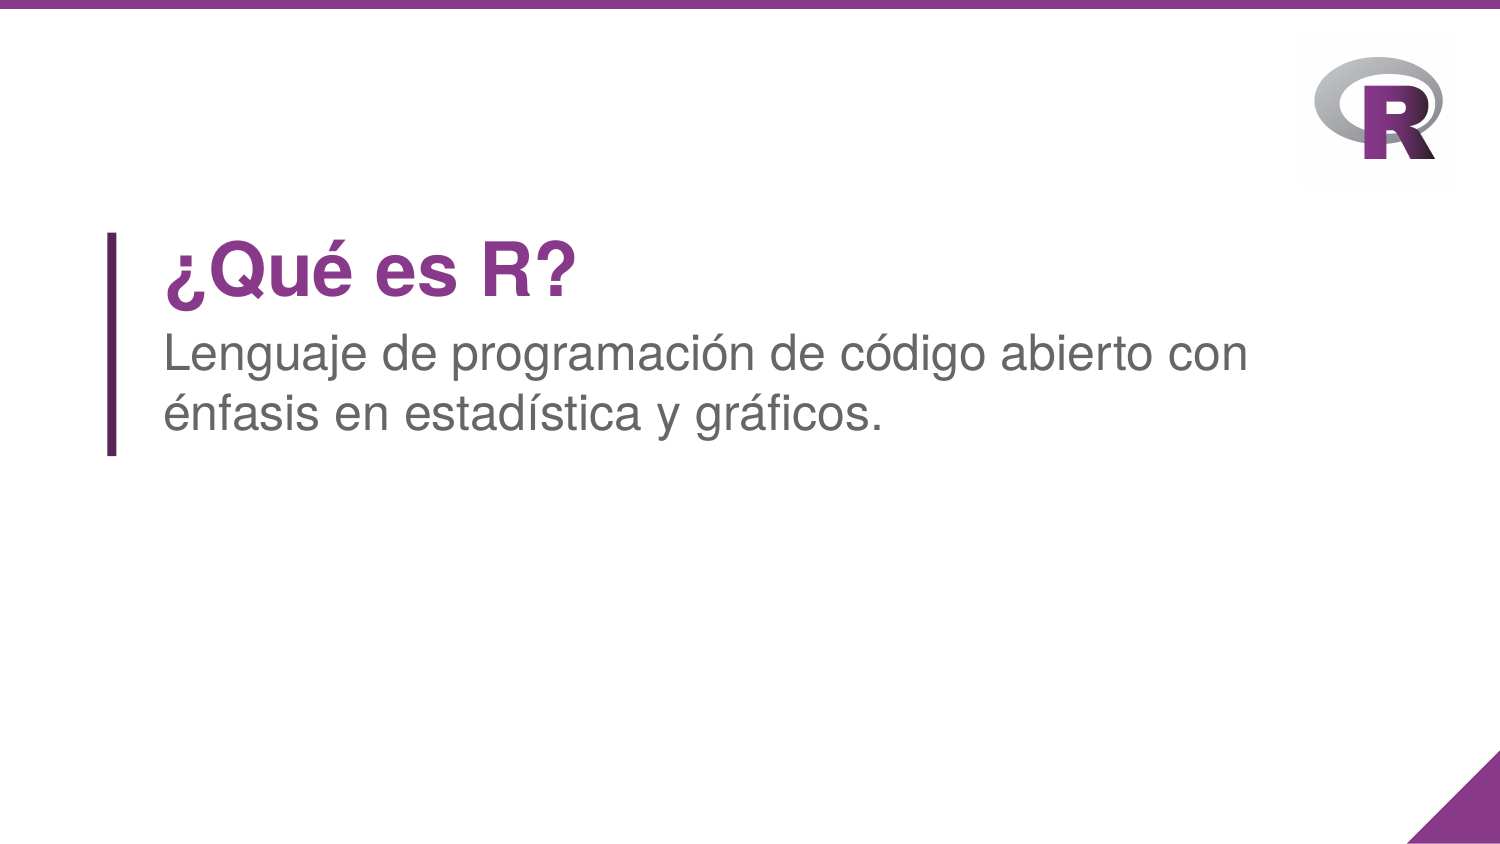

# ¿Qué es R?
Lenguaje de programación de código abierto con énfasis en estadística y gráficos.